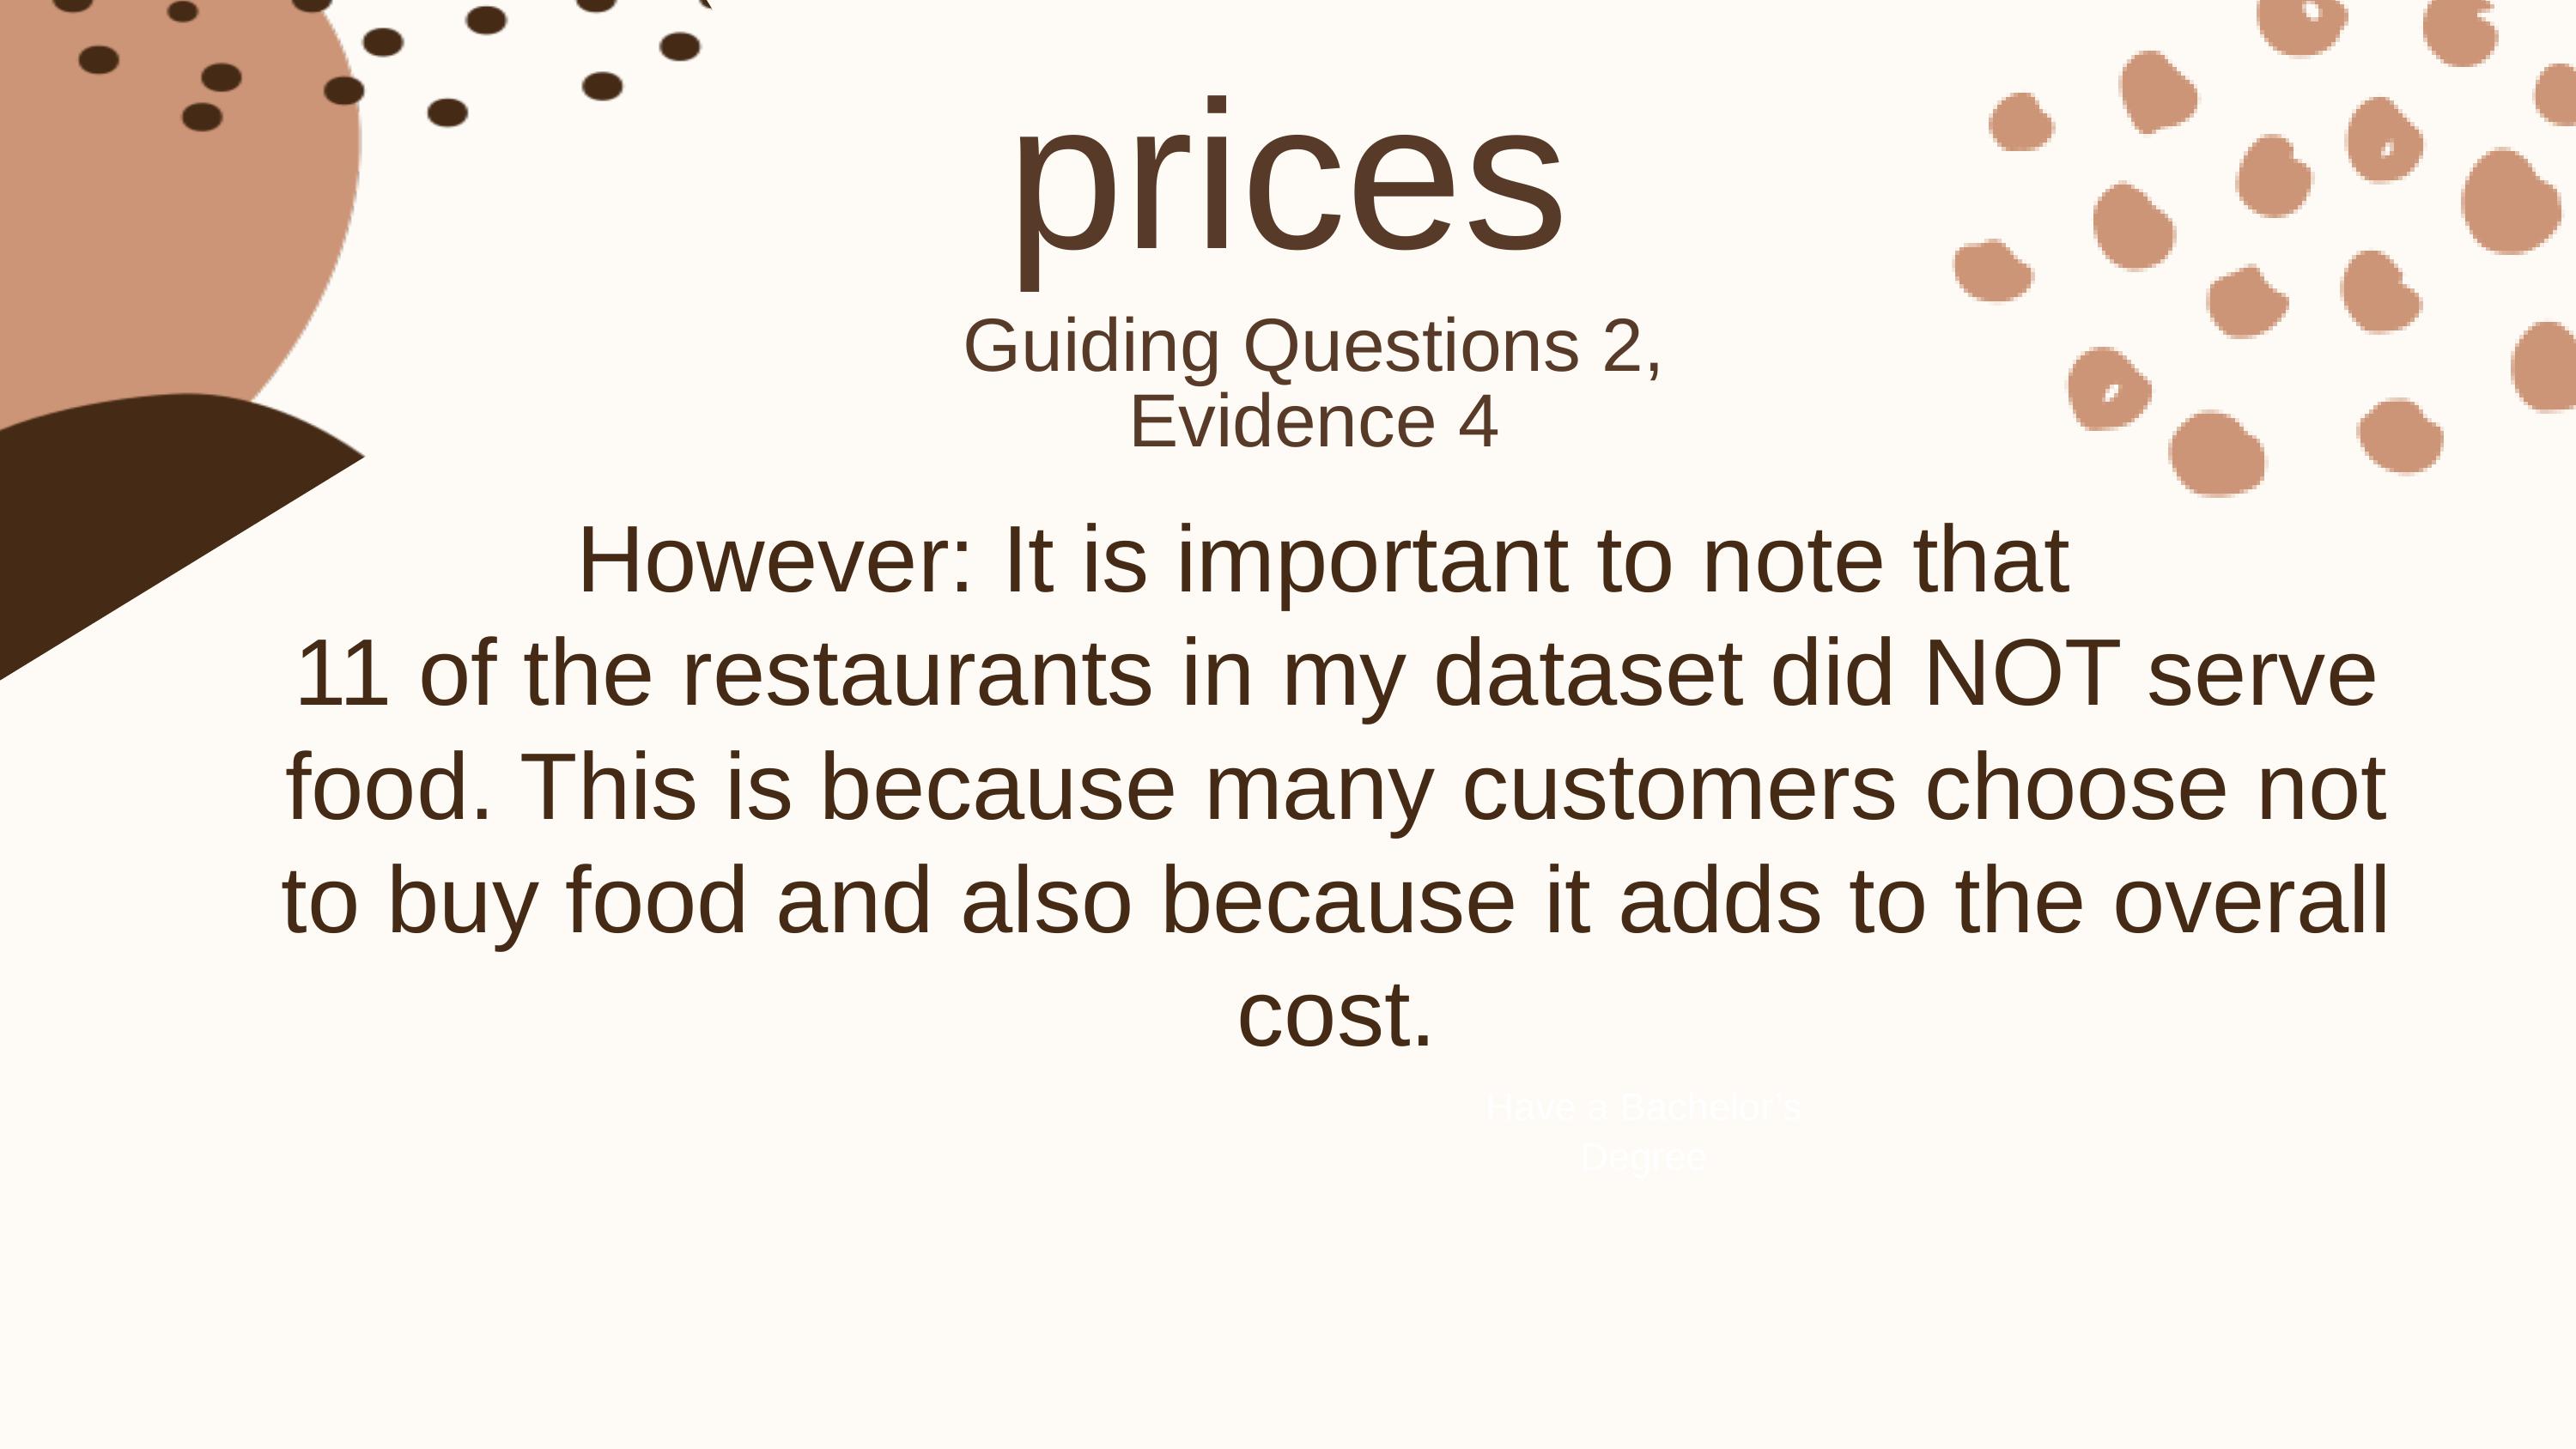

prices
Guiding Questions 2, Evidence 4
However: It is important to note that
11 of the restaurants in my dataset did NOT serve food. This is because many customers choose not to buy food and also because it adds to the overall cost.

Have a Bachelor’s Degree